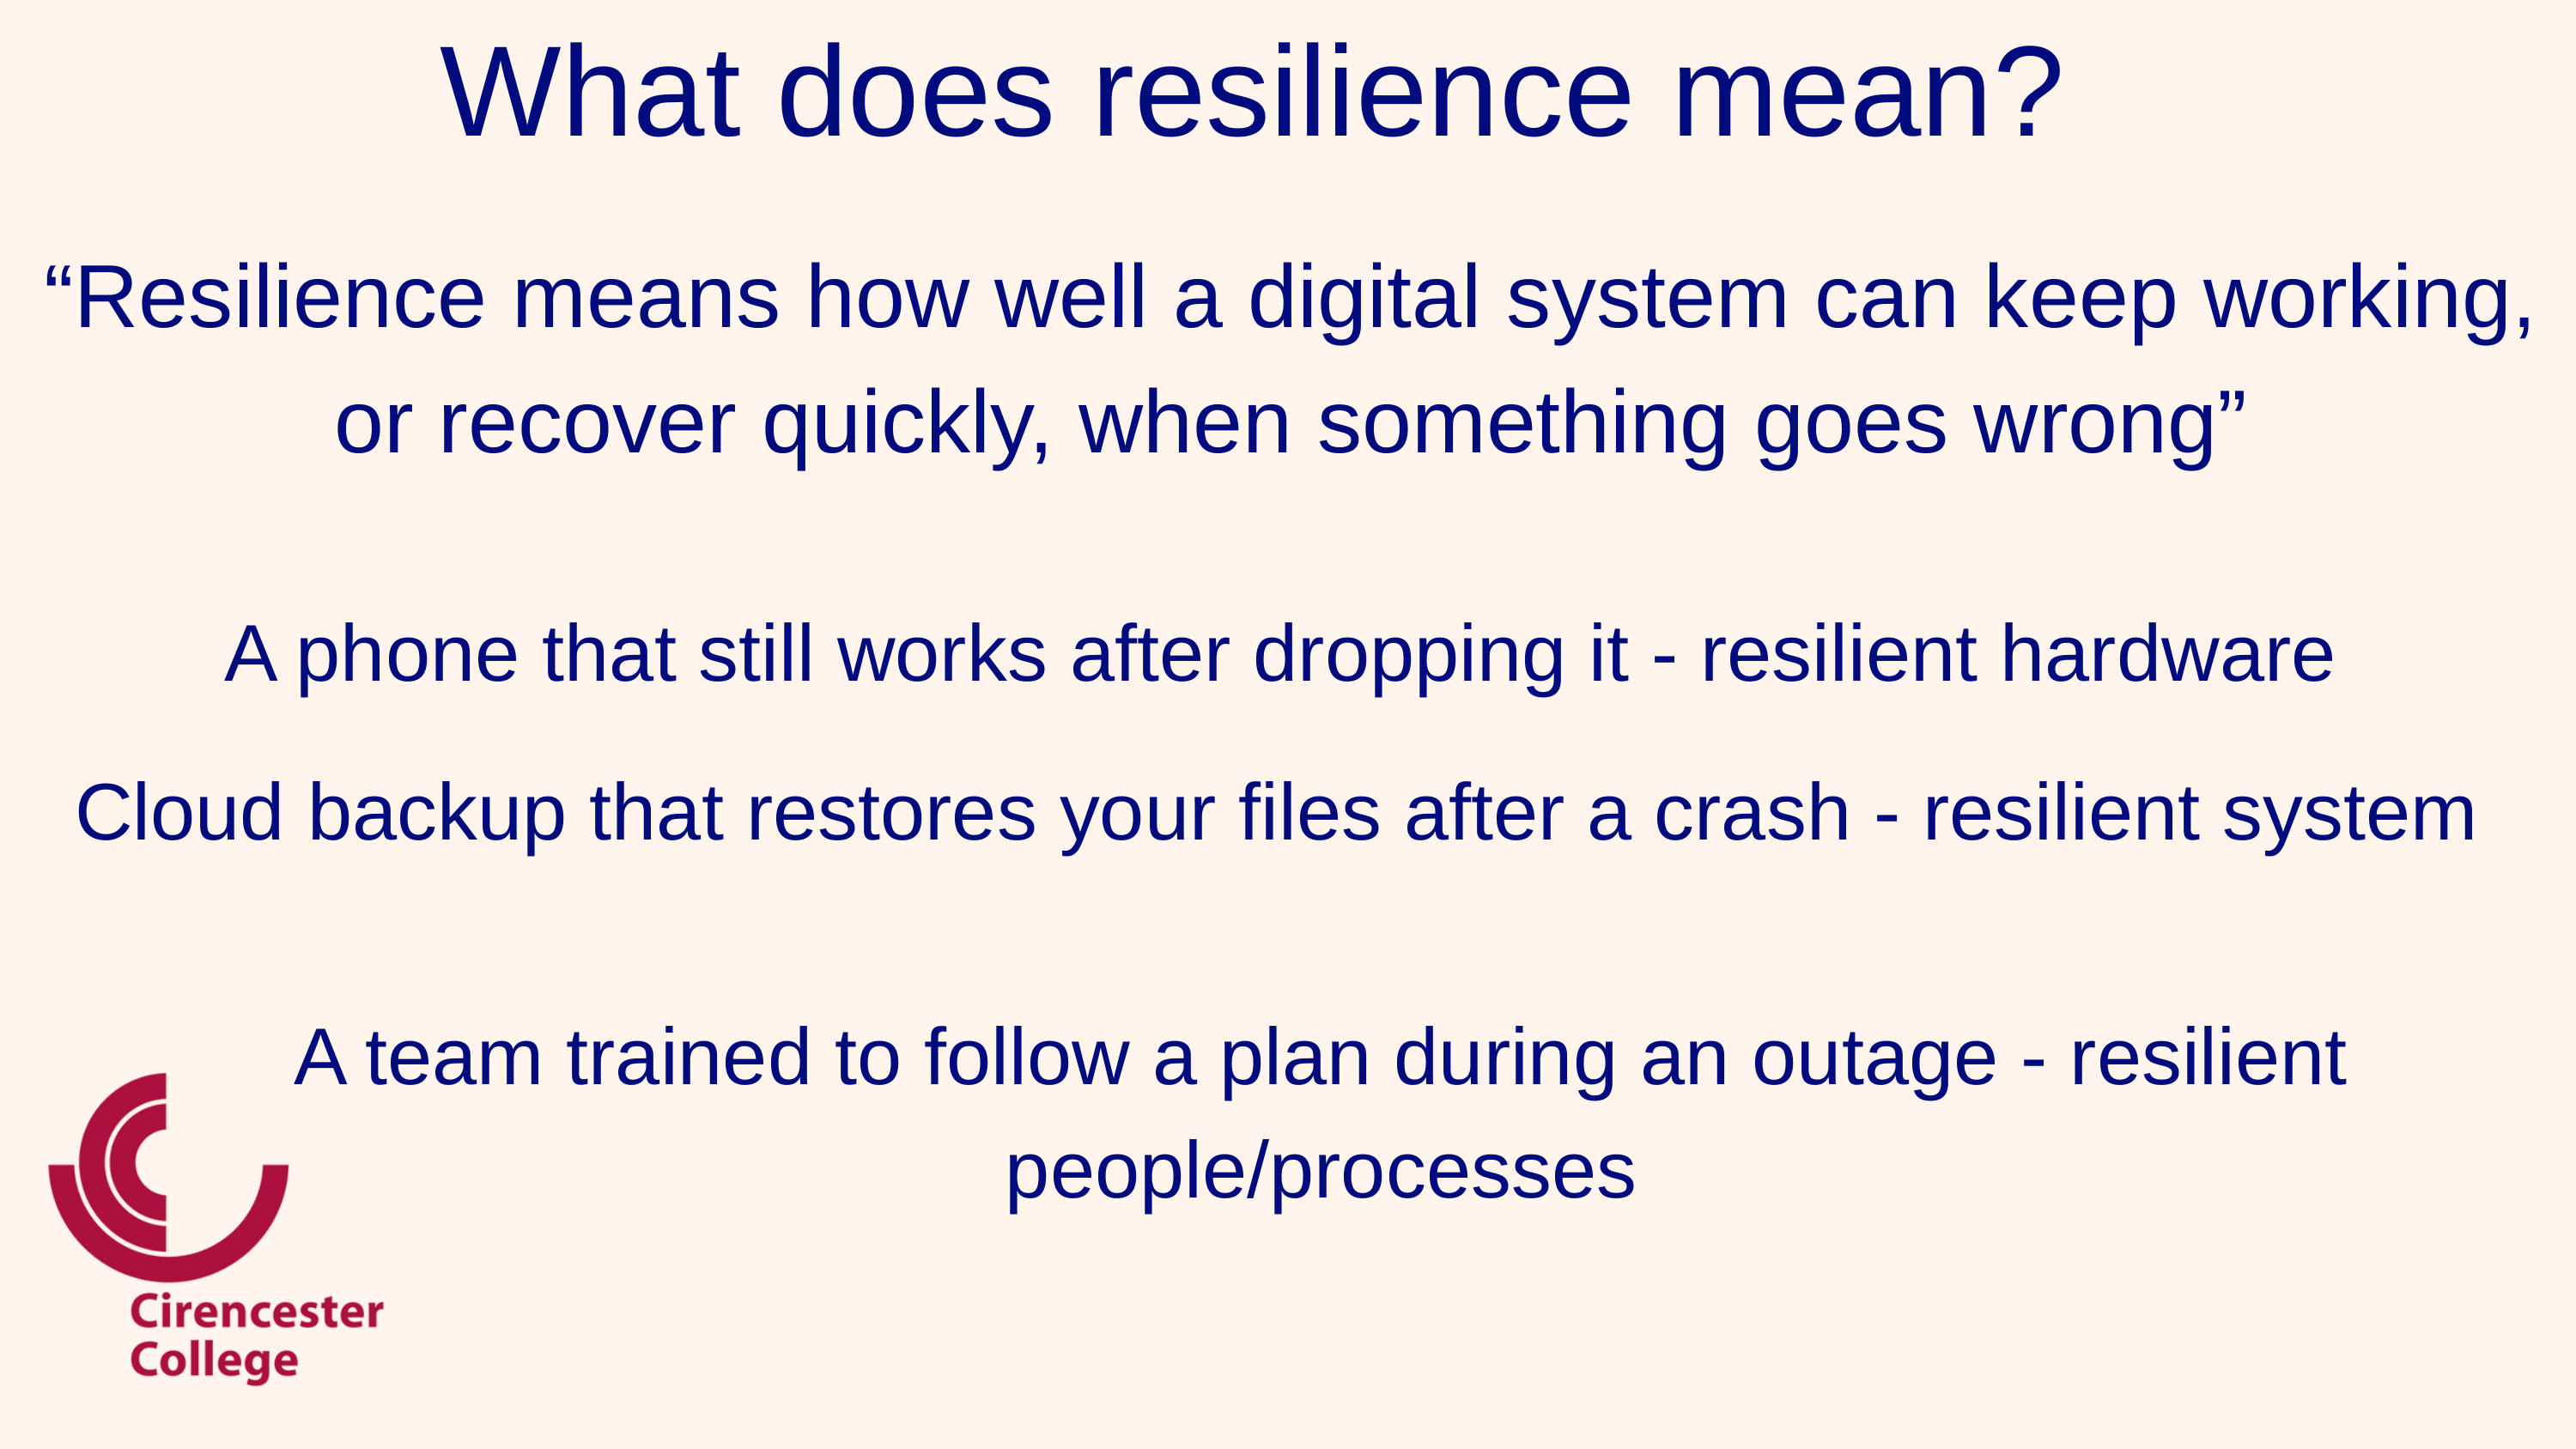

What does resilience mean?
“Resilience means how well a digital system can keep working, or recover quickly, when something goes wrong”
A phone that still works after dropping it - resilient hardware
Cloud backup that restores your files after a crash - resilient system
A team trained to follow a plan during an outage - resilient people/processes